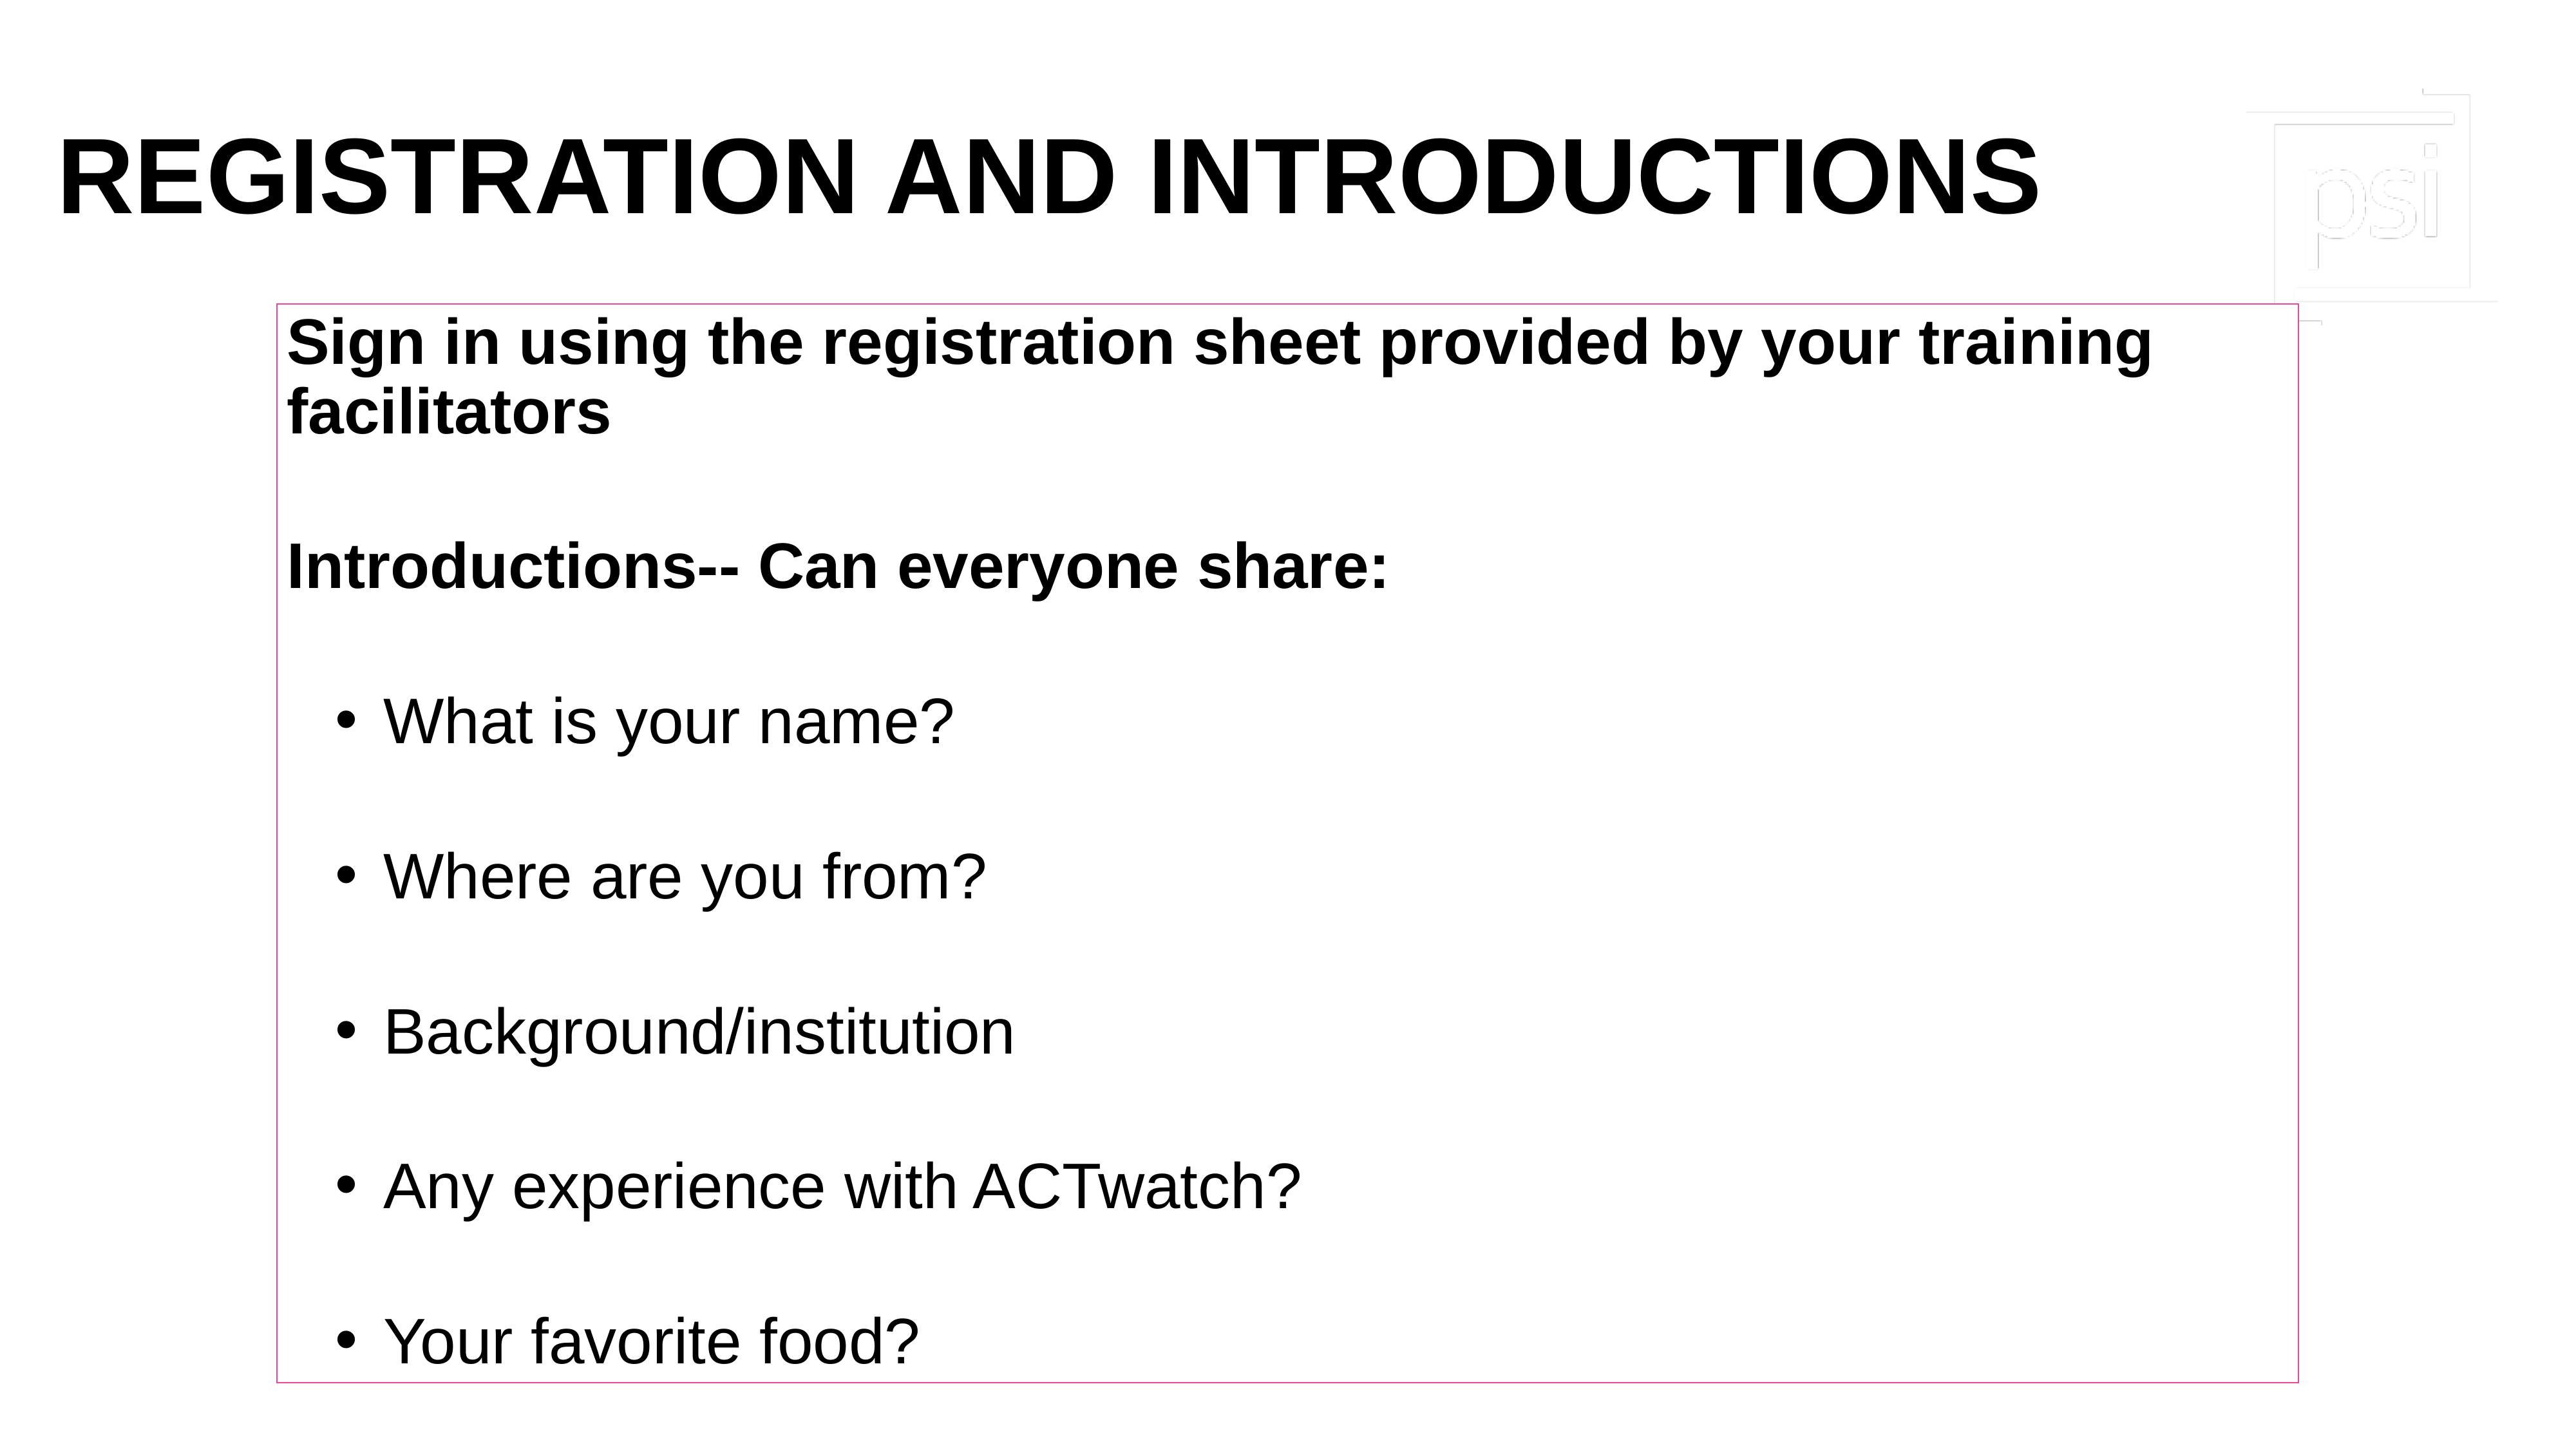

# Registration and introductions
Sign in using the registration sheet provided by your training facilitators

Introductions-- Can everyone share:

What is your name?

Where are you from?

Background/institution

Any experience with ACTwatch?

Your favorite food?